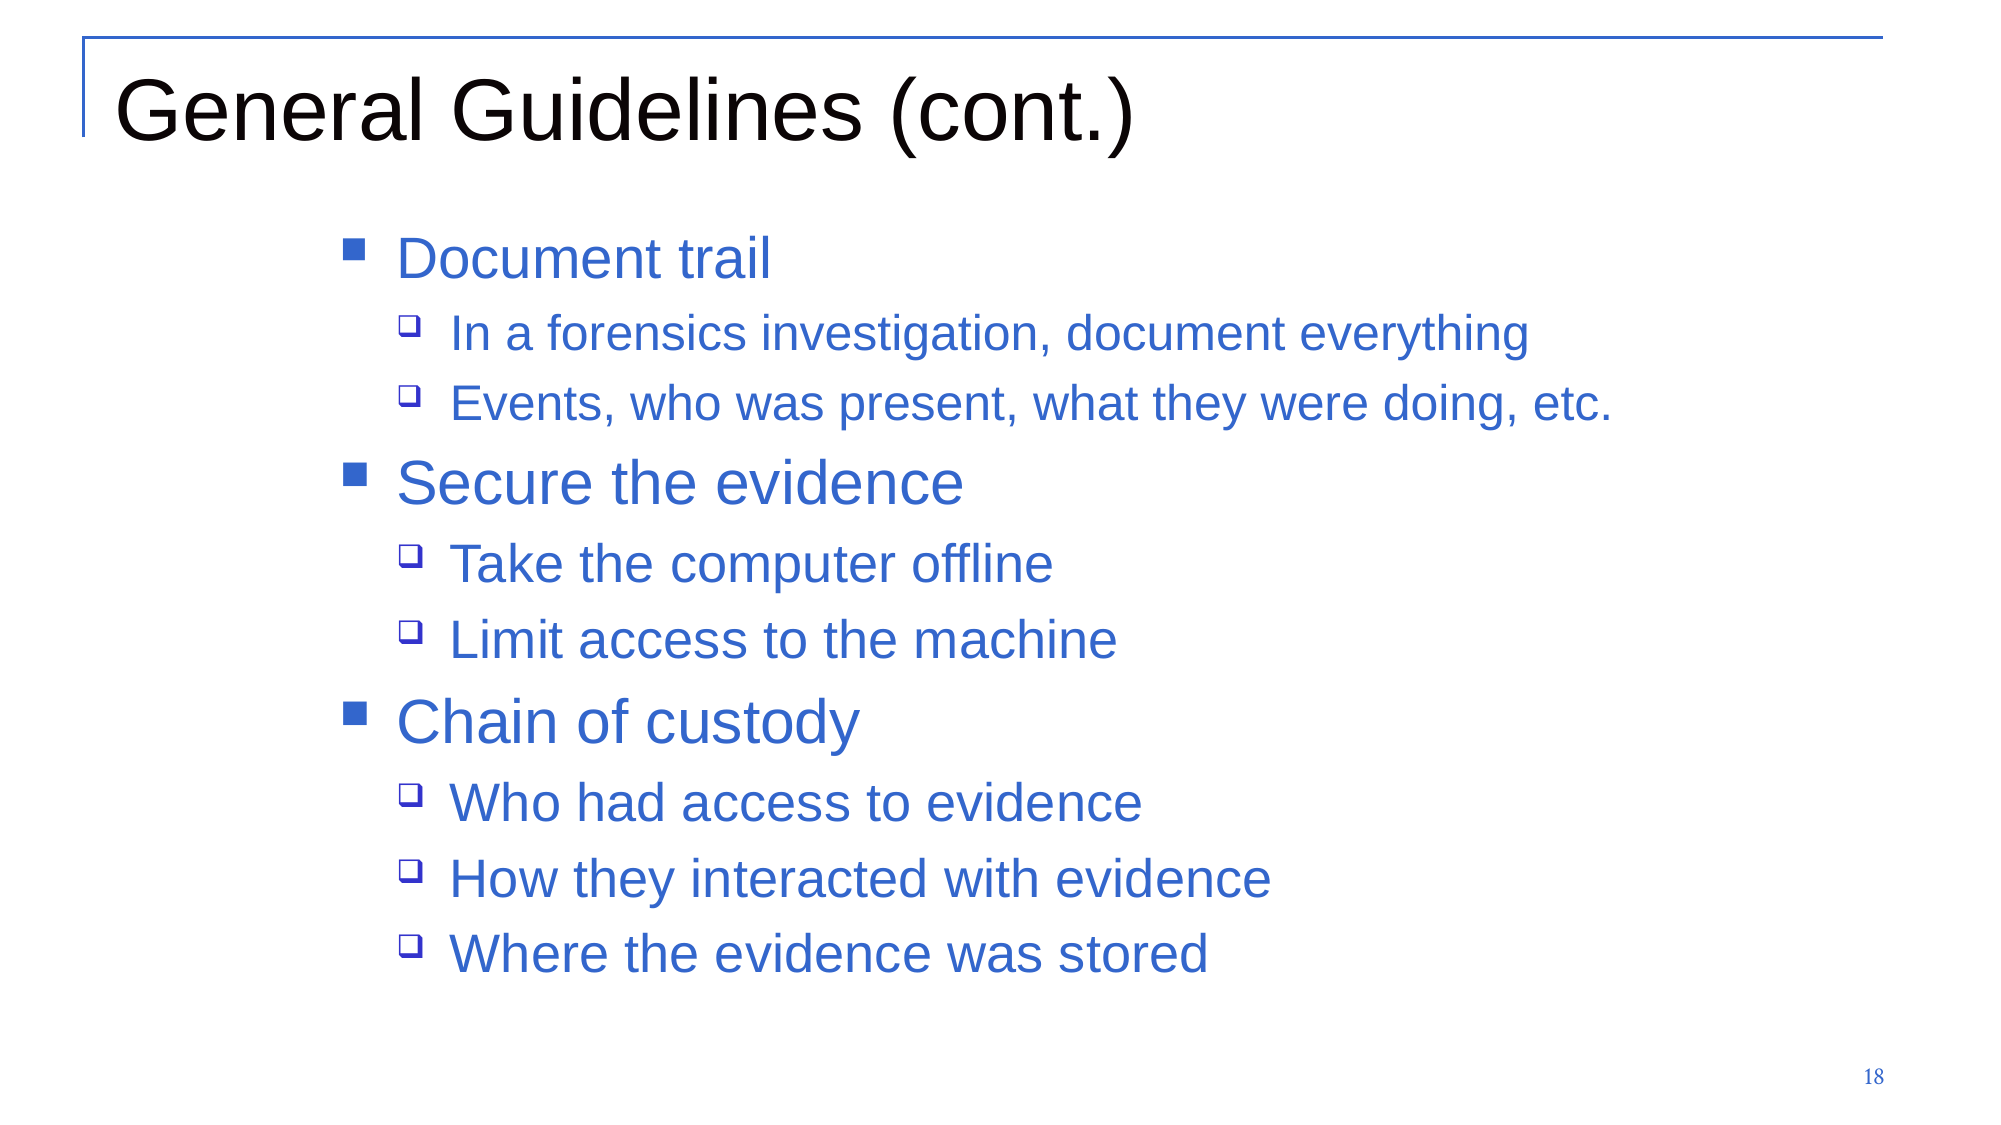

# General Guidelines (cont.)
Document trail
In a forensics investigation, document everything
Events, who was present, what they were doing, etc.
Secure the evidence
Take the computer offline
Limit access to the machine
Chain of custody
Who had access to evidence
How they interacted with evidence
Where the evidence was stored
18